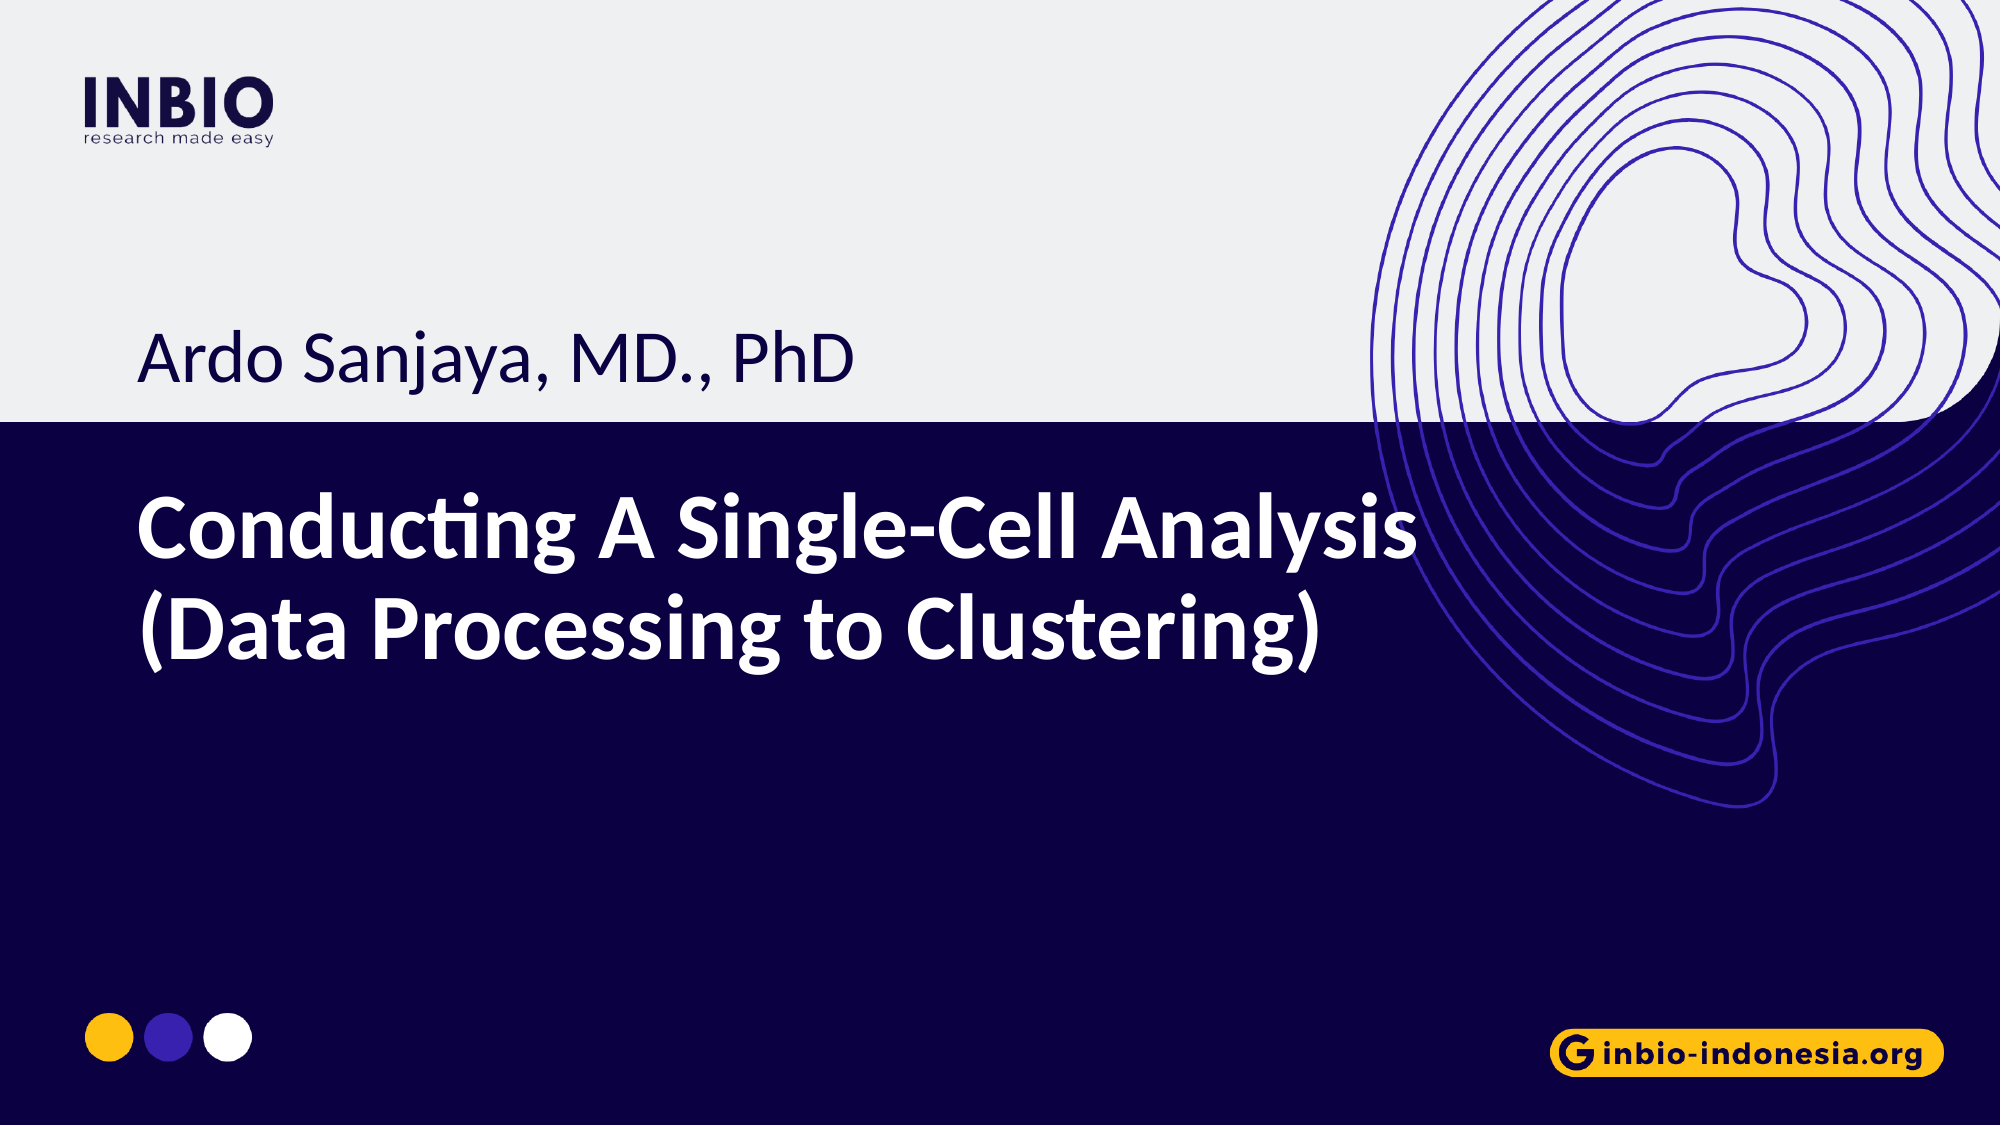

Ardo Sanjaya, MD., PhD

# Conducting A Single-Cell Analysis (Data Processing to Clustering)